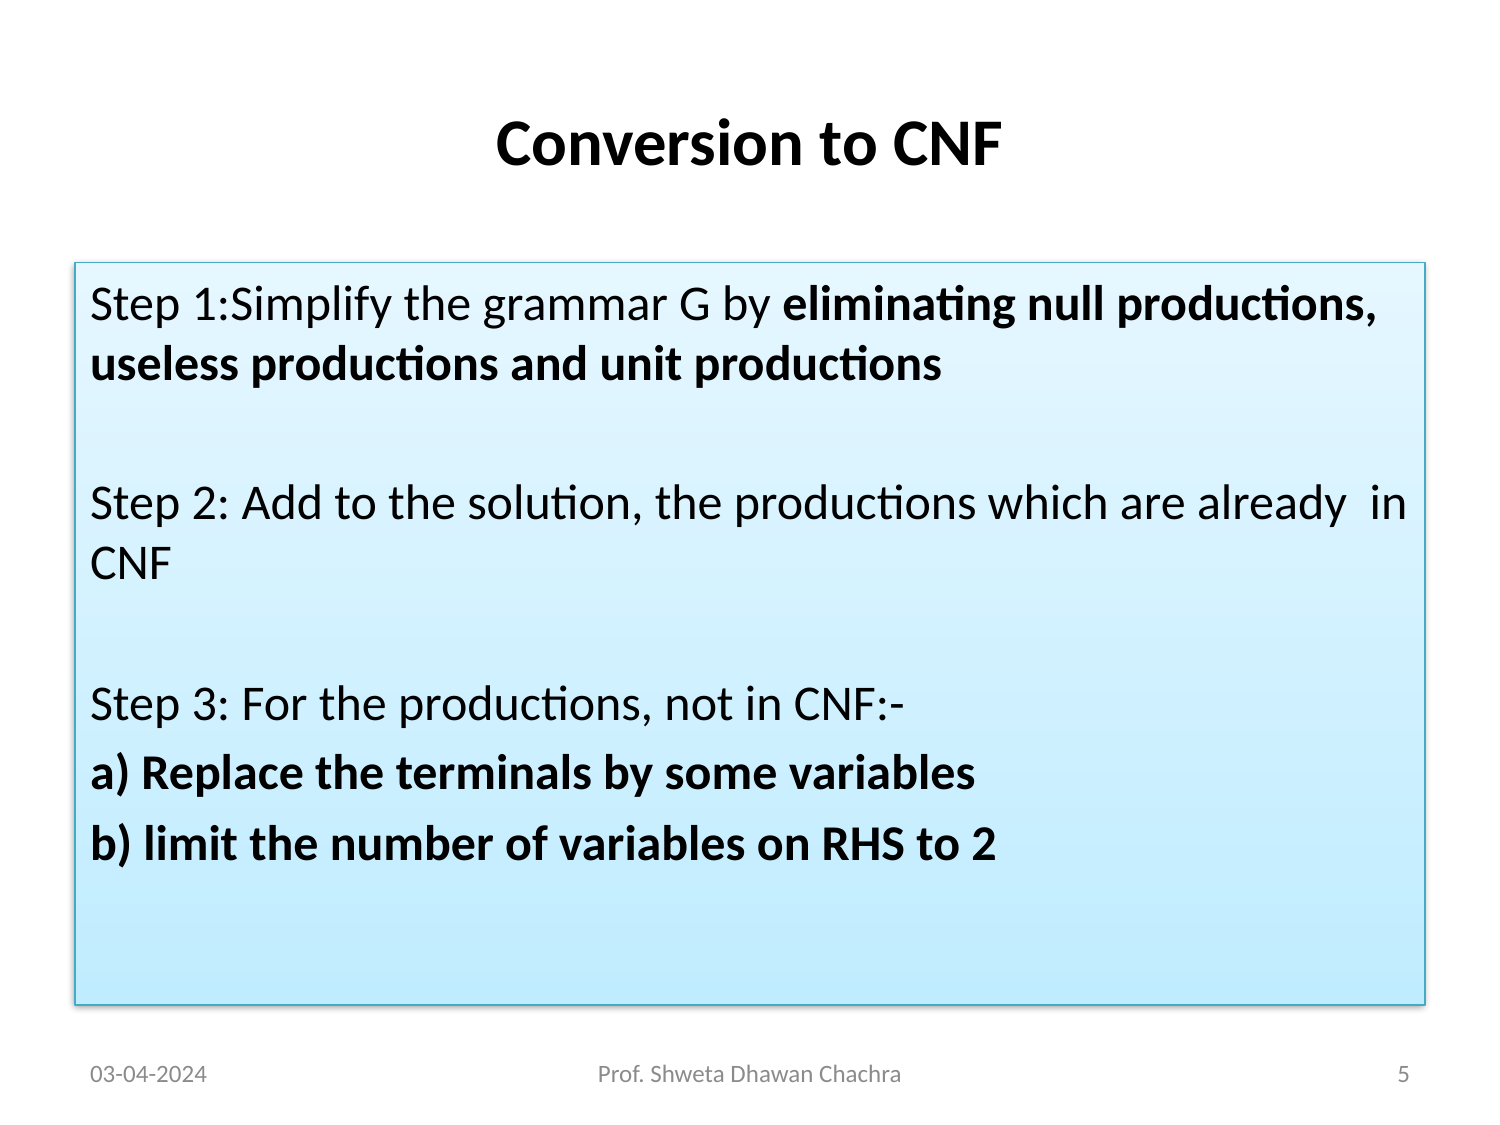

# Conversion to CNF
Step 1:Simplify the grammar G by eliminating null productions, useless productions and unit productions

Step 2: Add to the solution, the productions which are already  in CNF

Step 3: For the productions, not in CNF:-
a) Replace the terminals by some variables
b) limit the number of variables on RHS to 2
03-04-2024
Prof. Shweta Dhawan Chachra
5